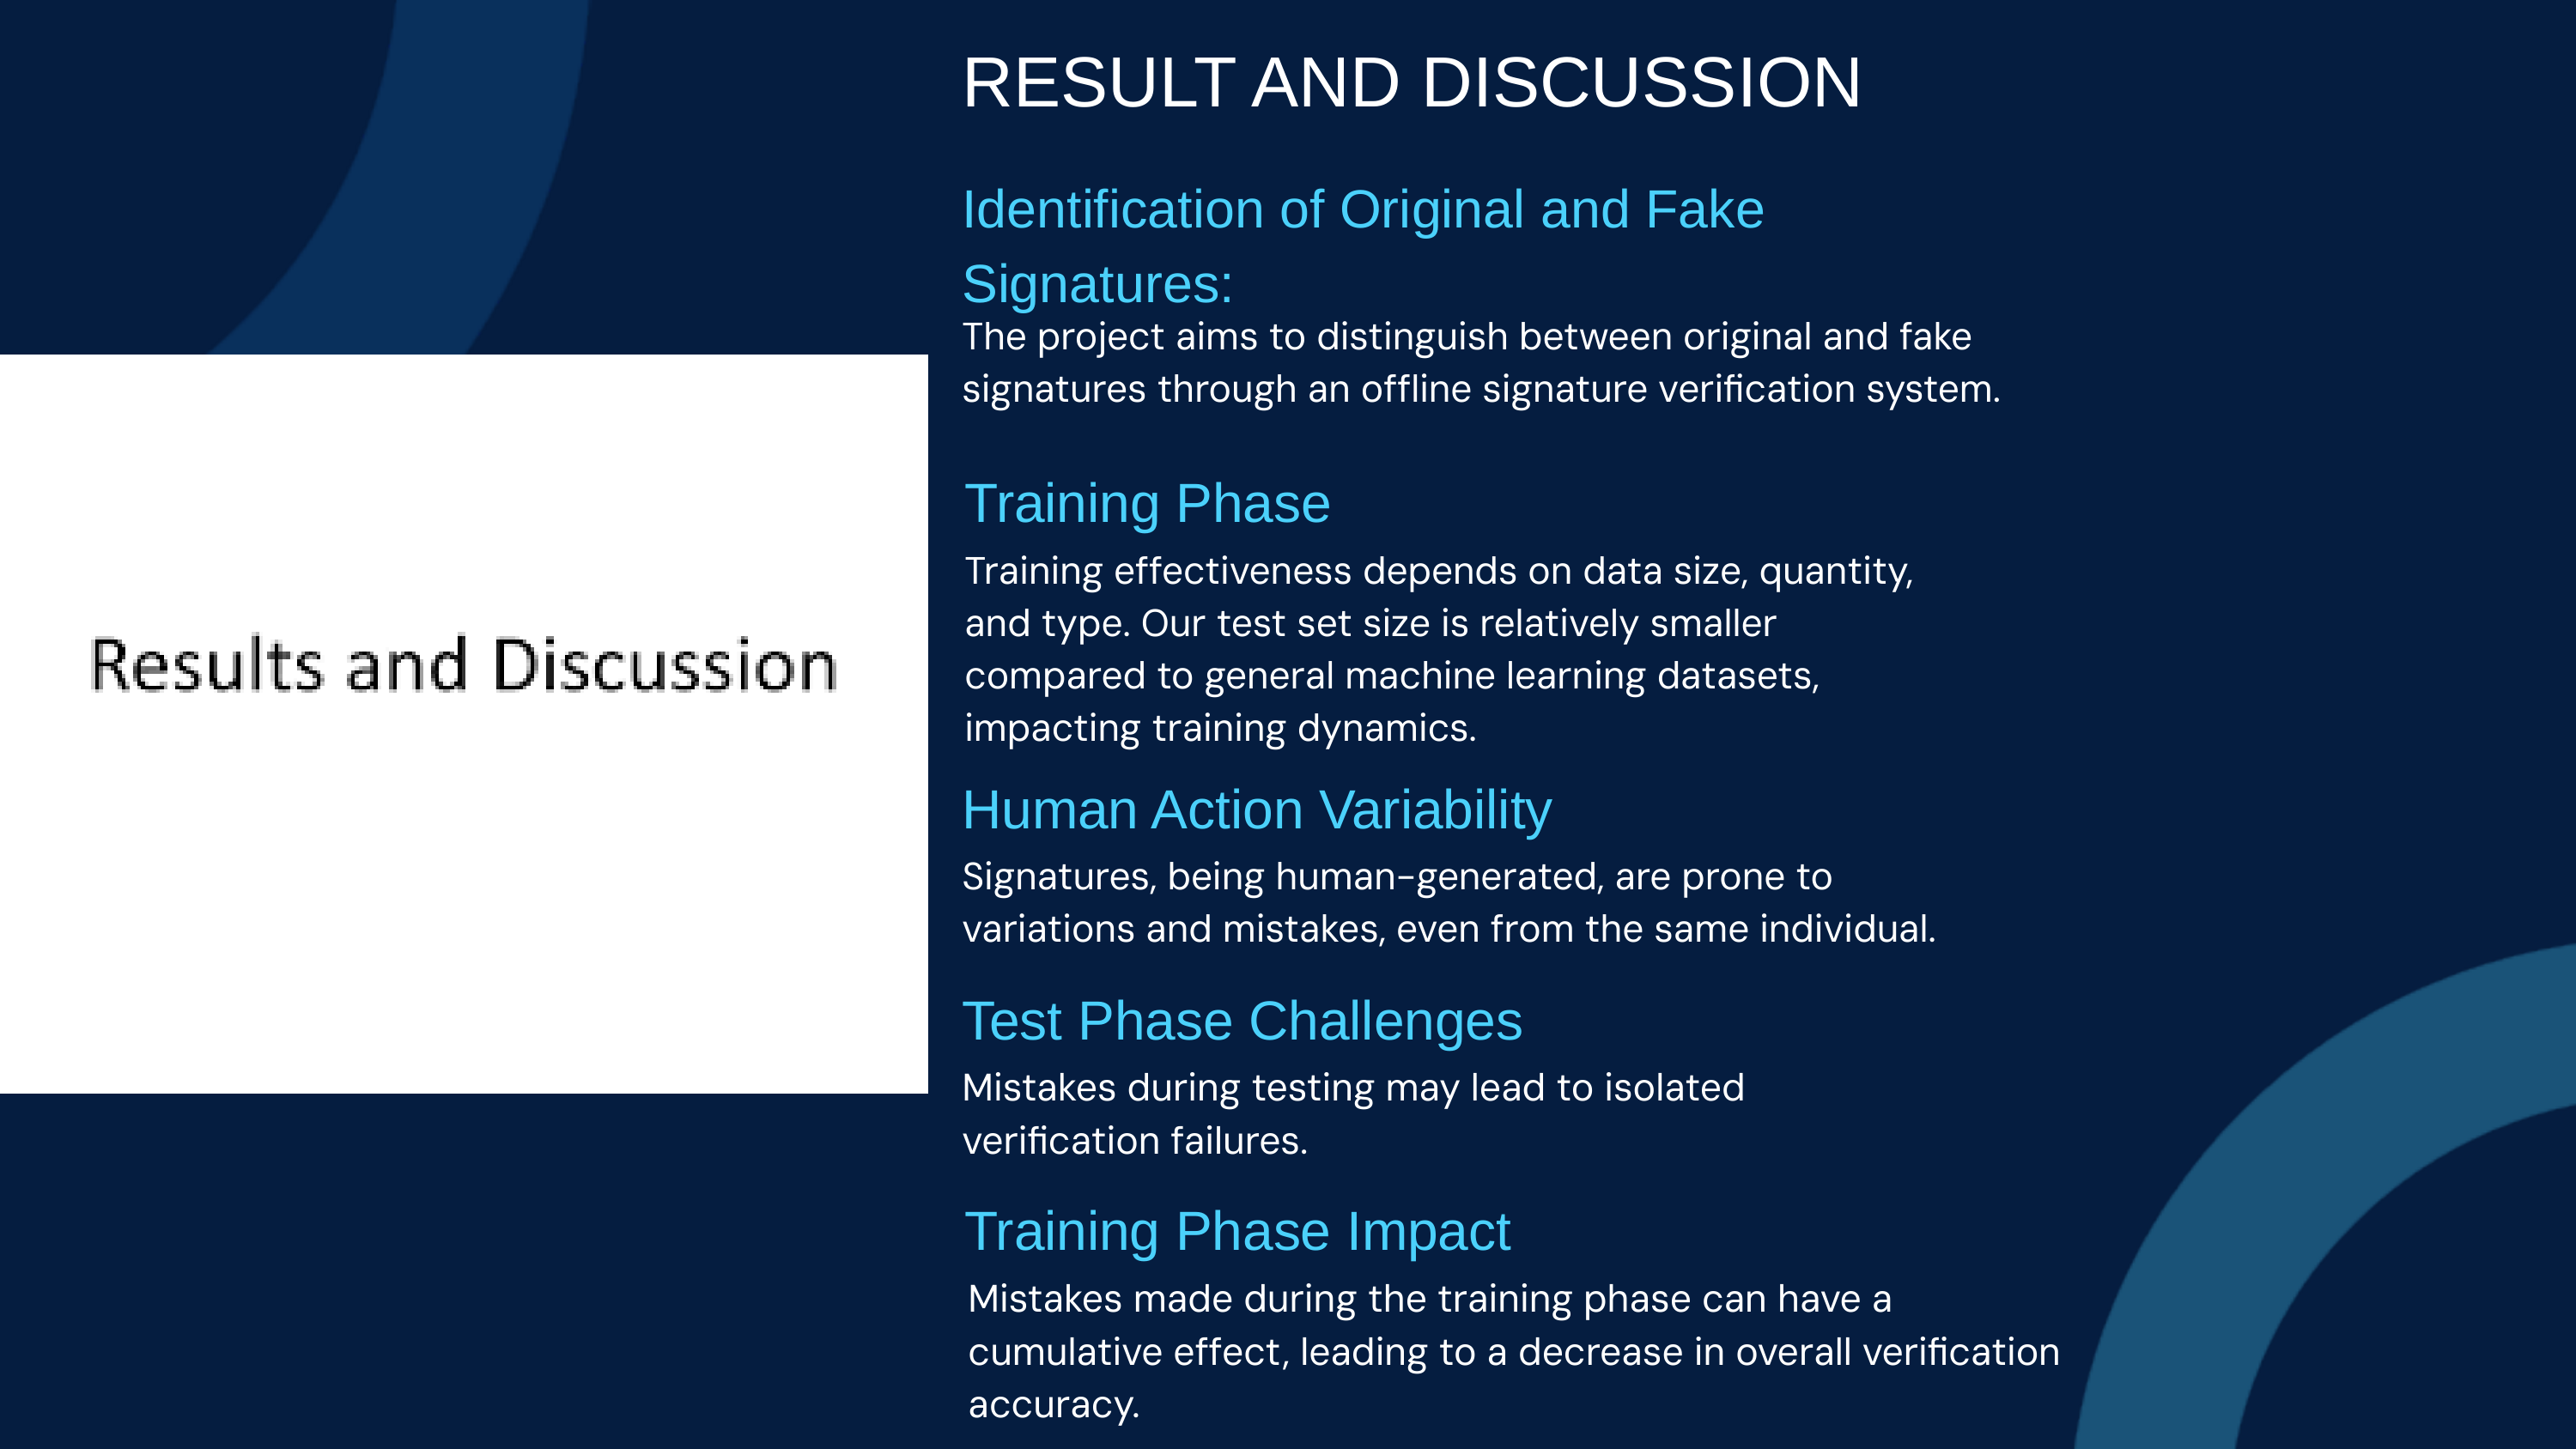

RESULT AND DISCUSSION

Identification of Original and Fake Signatures:
The project aims to distinguish between original and fake signatures through an offline signature verification system.

Training Phase
Training effectiveness depends on data size, quantity, and type. Our test set size is relatively smaller compared to general machine learning datasets, impacting training dynamics.

Human Action Variability
Signatures, being human-generated, are prone to variations and mistakes, even from the same individual.

Test Phase Challenges
Mistakes during testing may lead to isolated verification failures.

Training Phase Impact
Mistakes made during the training phase can have a cumulative effect, leading to a decrease in overall verification accuracy.